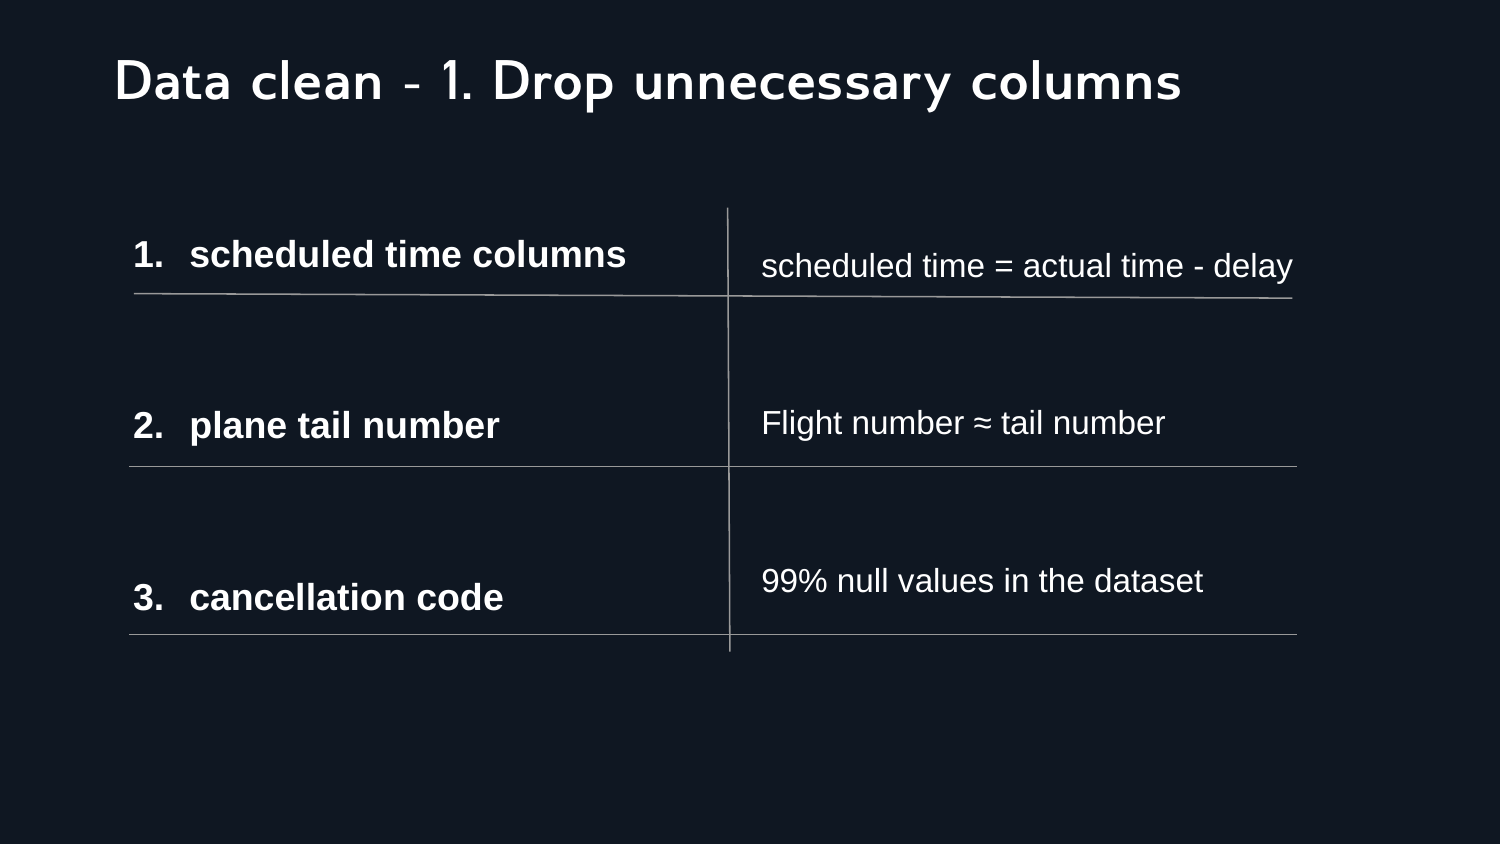

# Data clean - 1. Drop unnecessary columns

scheduled time columns

plane tail number

cancellation code
scheduled time = actual time - delay

Flight number ≈ tail number

99% null values in the dataset